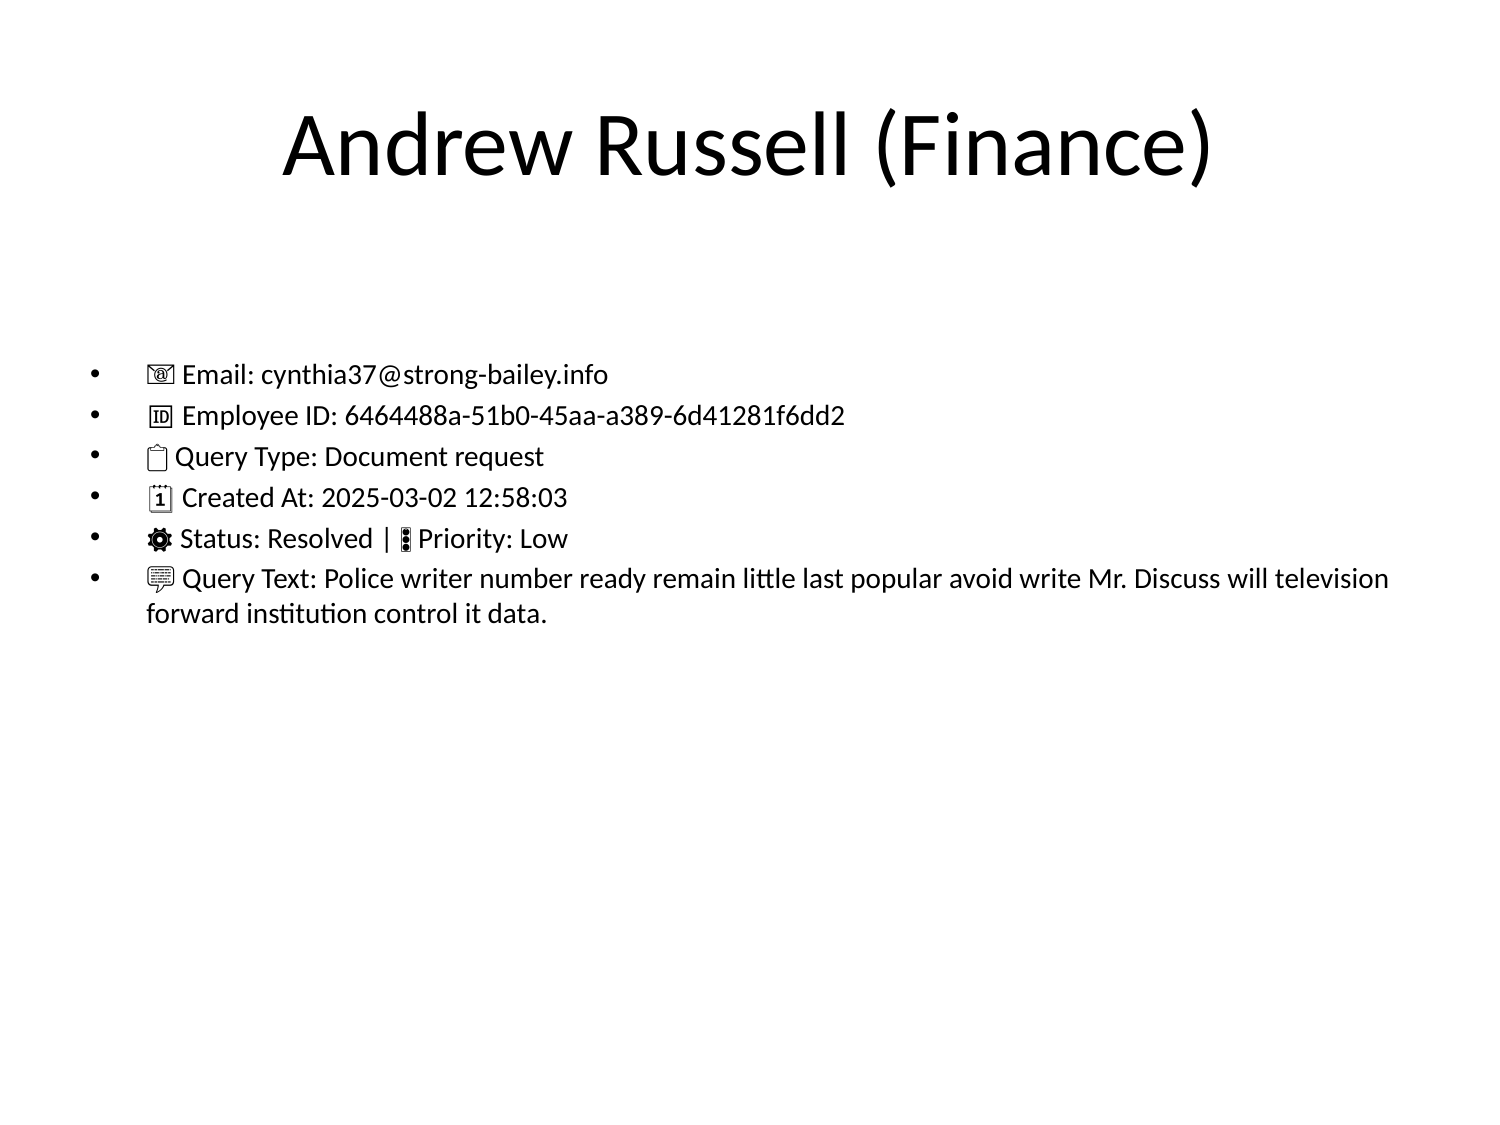

# Andrew Russell (Finance)

📧 Email: cynthia37@strong-bailey.info
🆔 Employee ID: 6464488a-51b0-45aa-a389-6d41281f6dd2
📋 Query Type: Document request
🗓 Created At: 2025-03-02 12:58:03
⚙ Status: Resolved | 🚦 Priority: Low
💬 Query Text: Police writer number ready remain little last popular avoid write Mr. Discuss will television forward institution control it data.